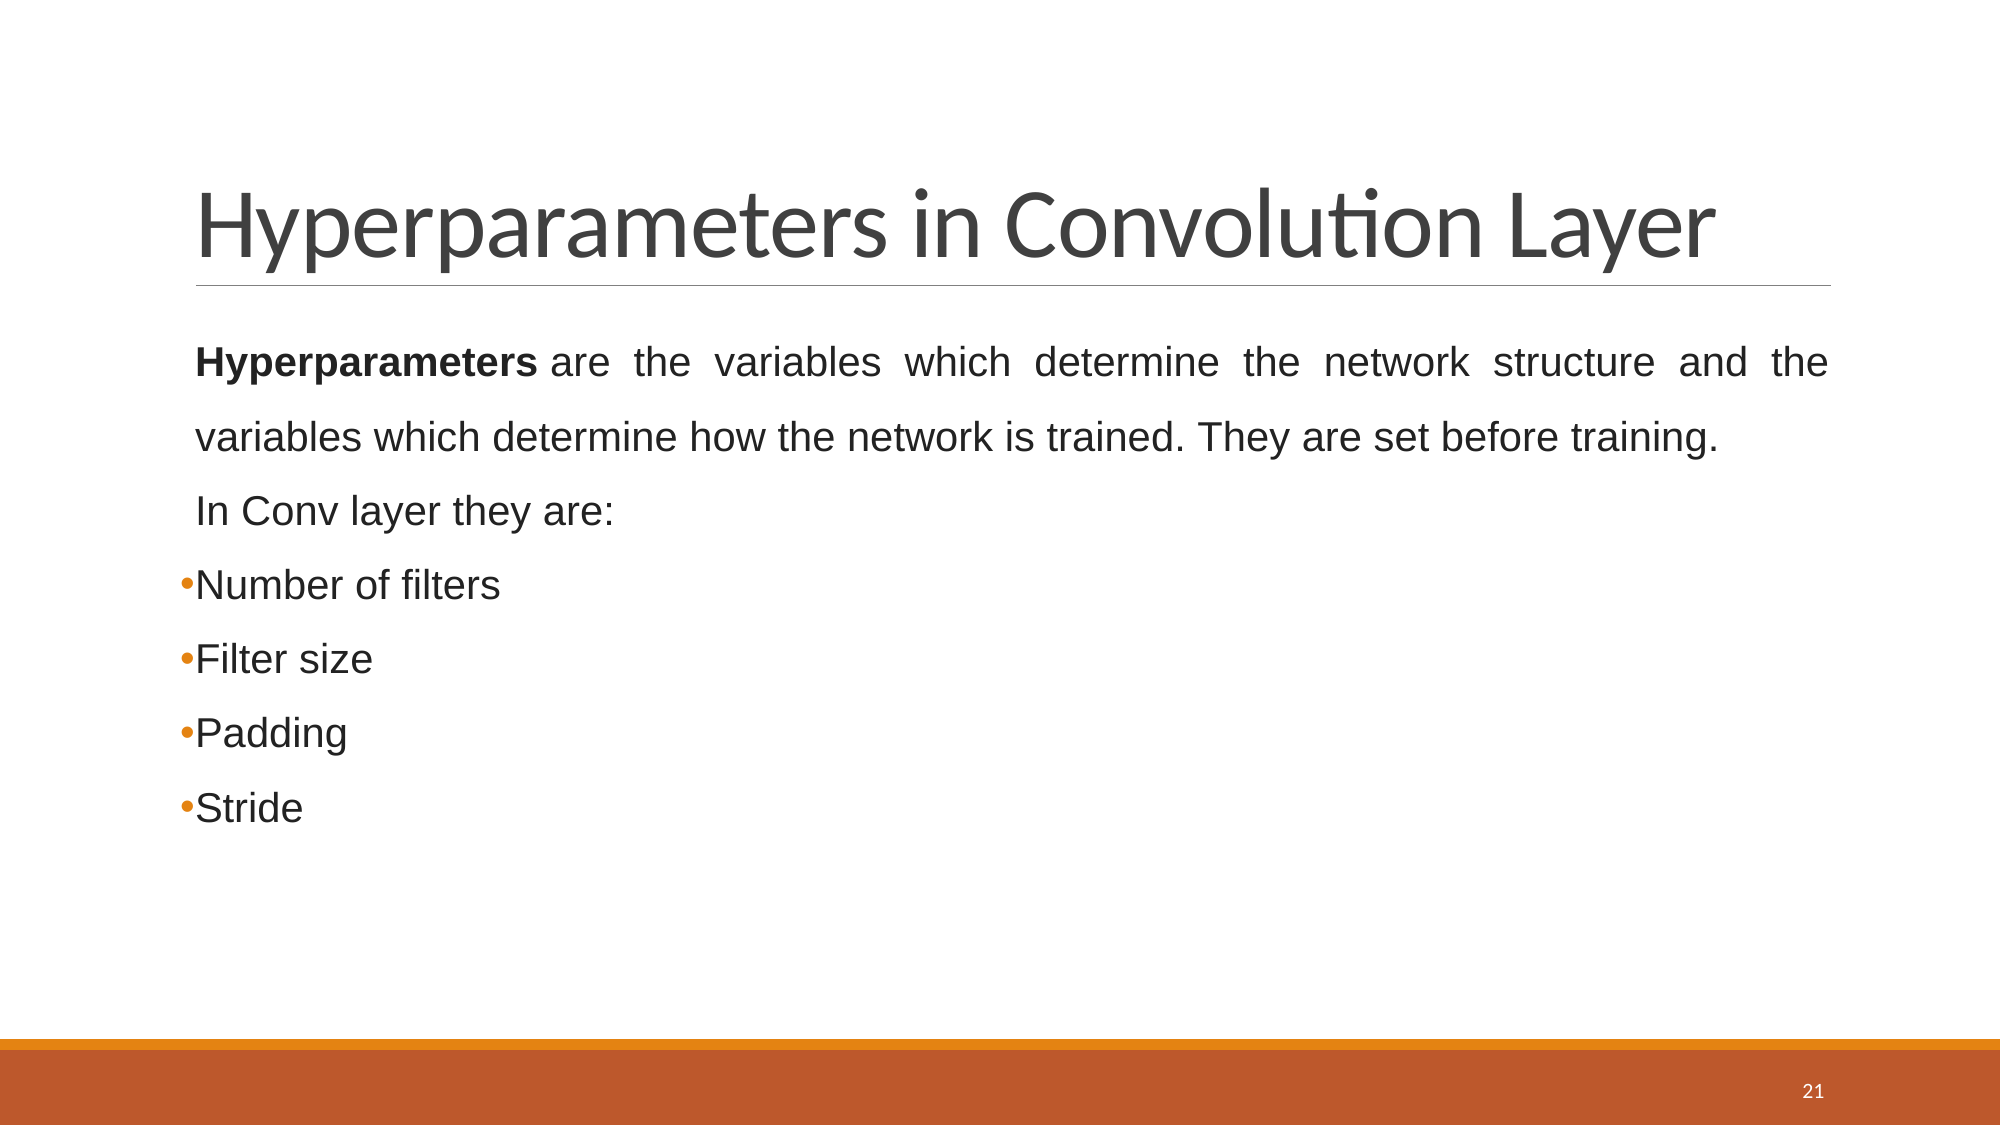

# Hyperparameters in Convolution Layer
Hyperparameters are the variables which determine the network structure and the variables which determine how the network is trained. They are set before training.
In Conv layer they are:
Number of filters
Filter size
Padding
Stride
21